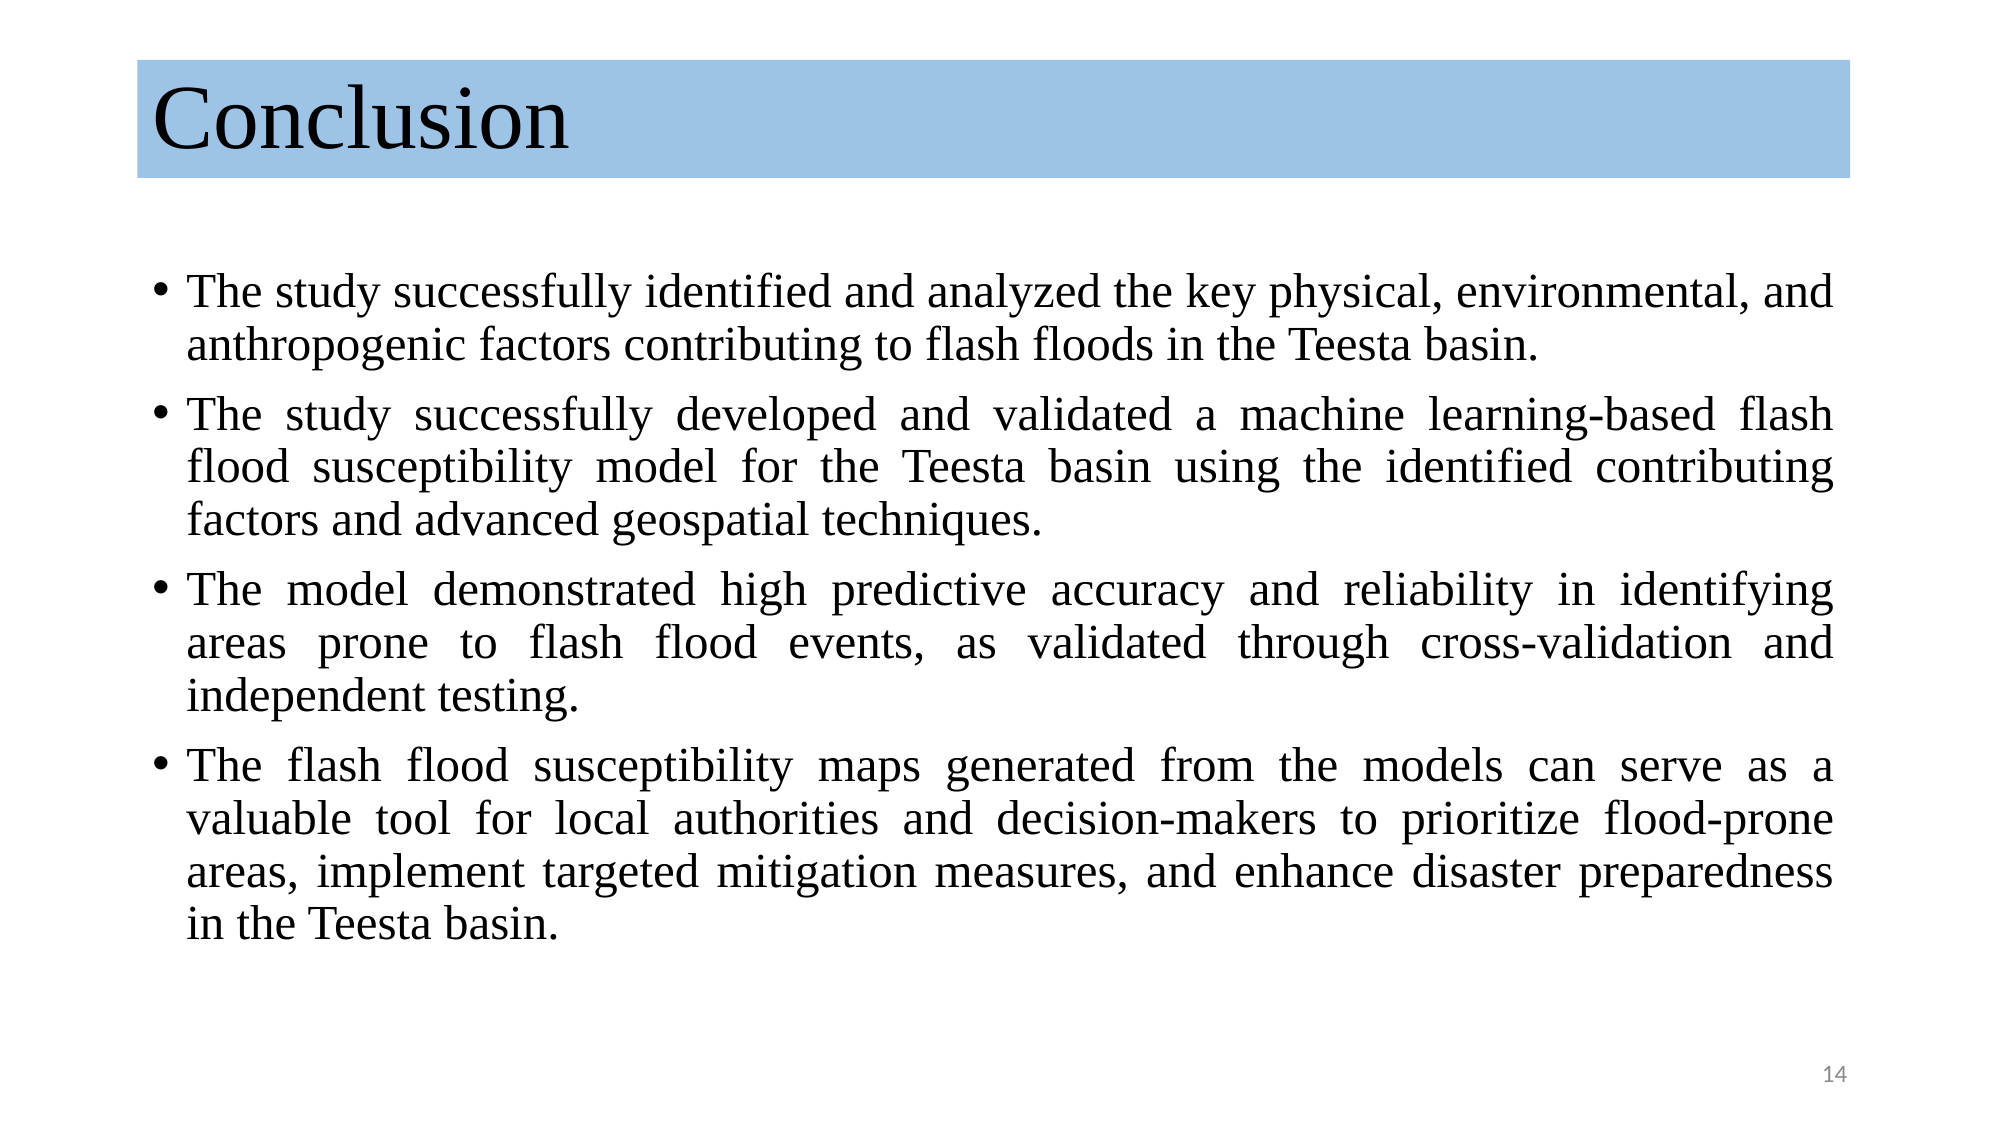

# Conclusion
The study successfully identified and analyzed the key physical, environmental, and anthropogenic factors contributing to flash floods in the Teesta basin.
The study successfully developed and validated a machine learning-based flash flood susceptibility model for the Teesta basin using the identified contributing factors and advanced geospatial techniques.
The model demonstrated high predictive accuracy and reliability in identifying areas prone to flash flood events, as validated through cross-validation and independent testing.
The flash flood susceptibility maps generated from the models can serve as a valuable tool for local authorities and decision-makers to prioritize flood-prone areas, implement targeted mitigation measures, and enhance disaster preparedness in the Teesta basin.
14